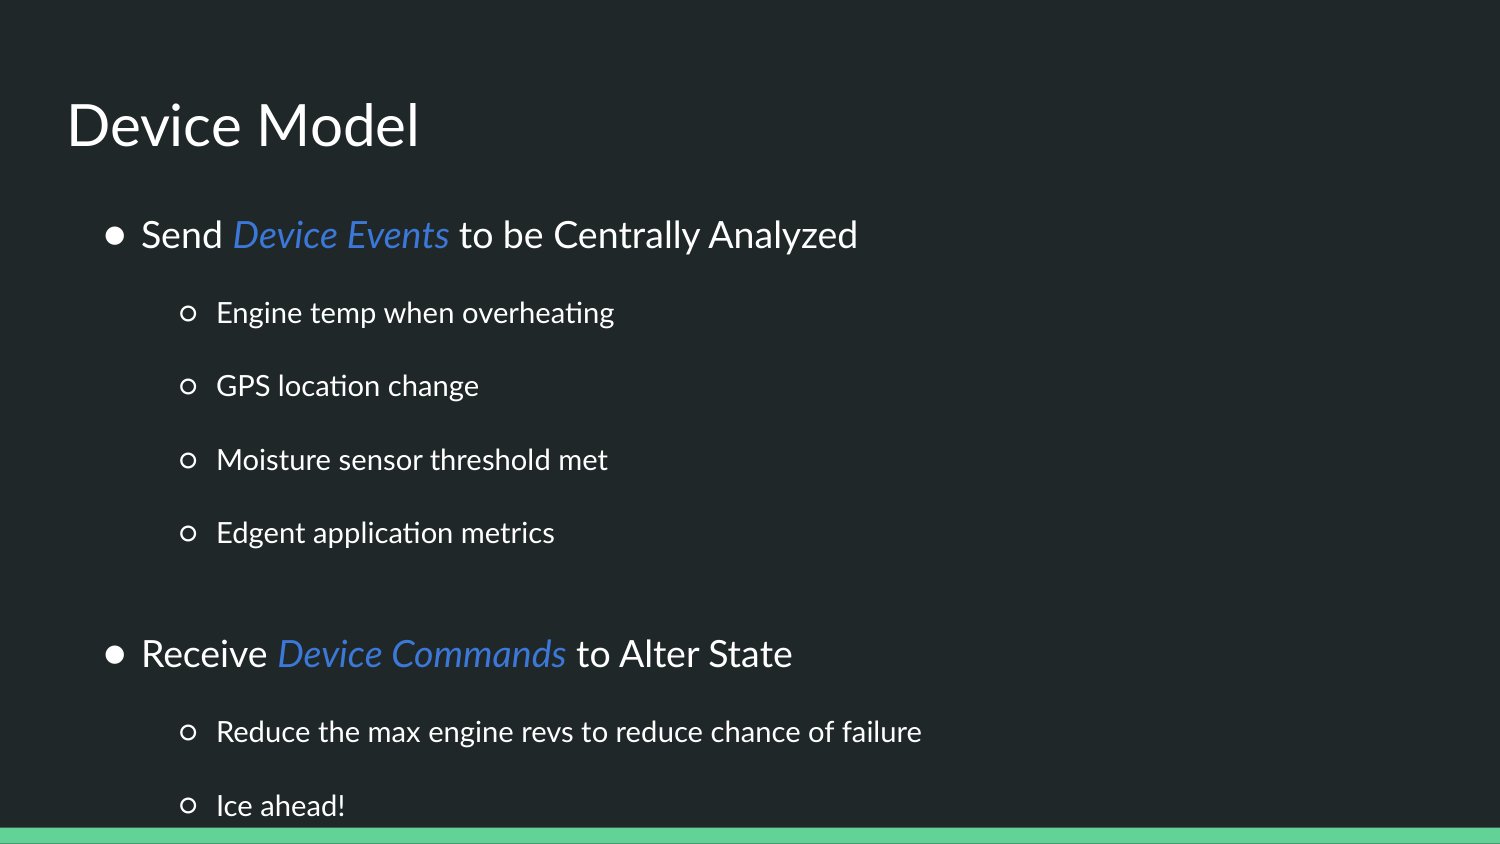

# Device Model
Send Device Events to be Centrally Analyzed
Engine temp when overheating
GPS location change
Moisture sensor threshold met
Edgent application metrics
Receive Device Commands to Alter State
Reduce the max engine revs to reduce chance of failure
Ice ahead!
Increase or decrease poll of engine data